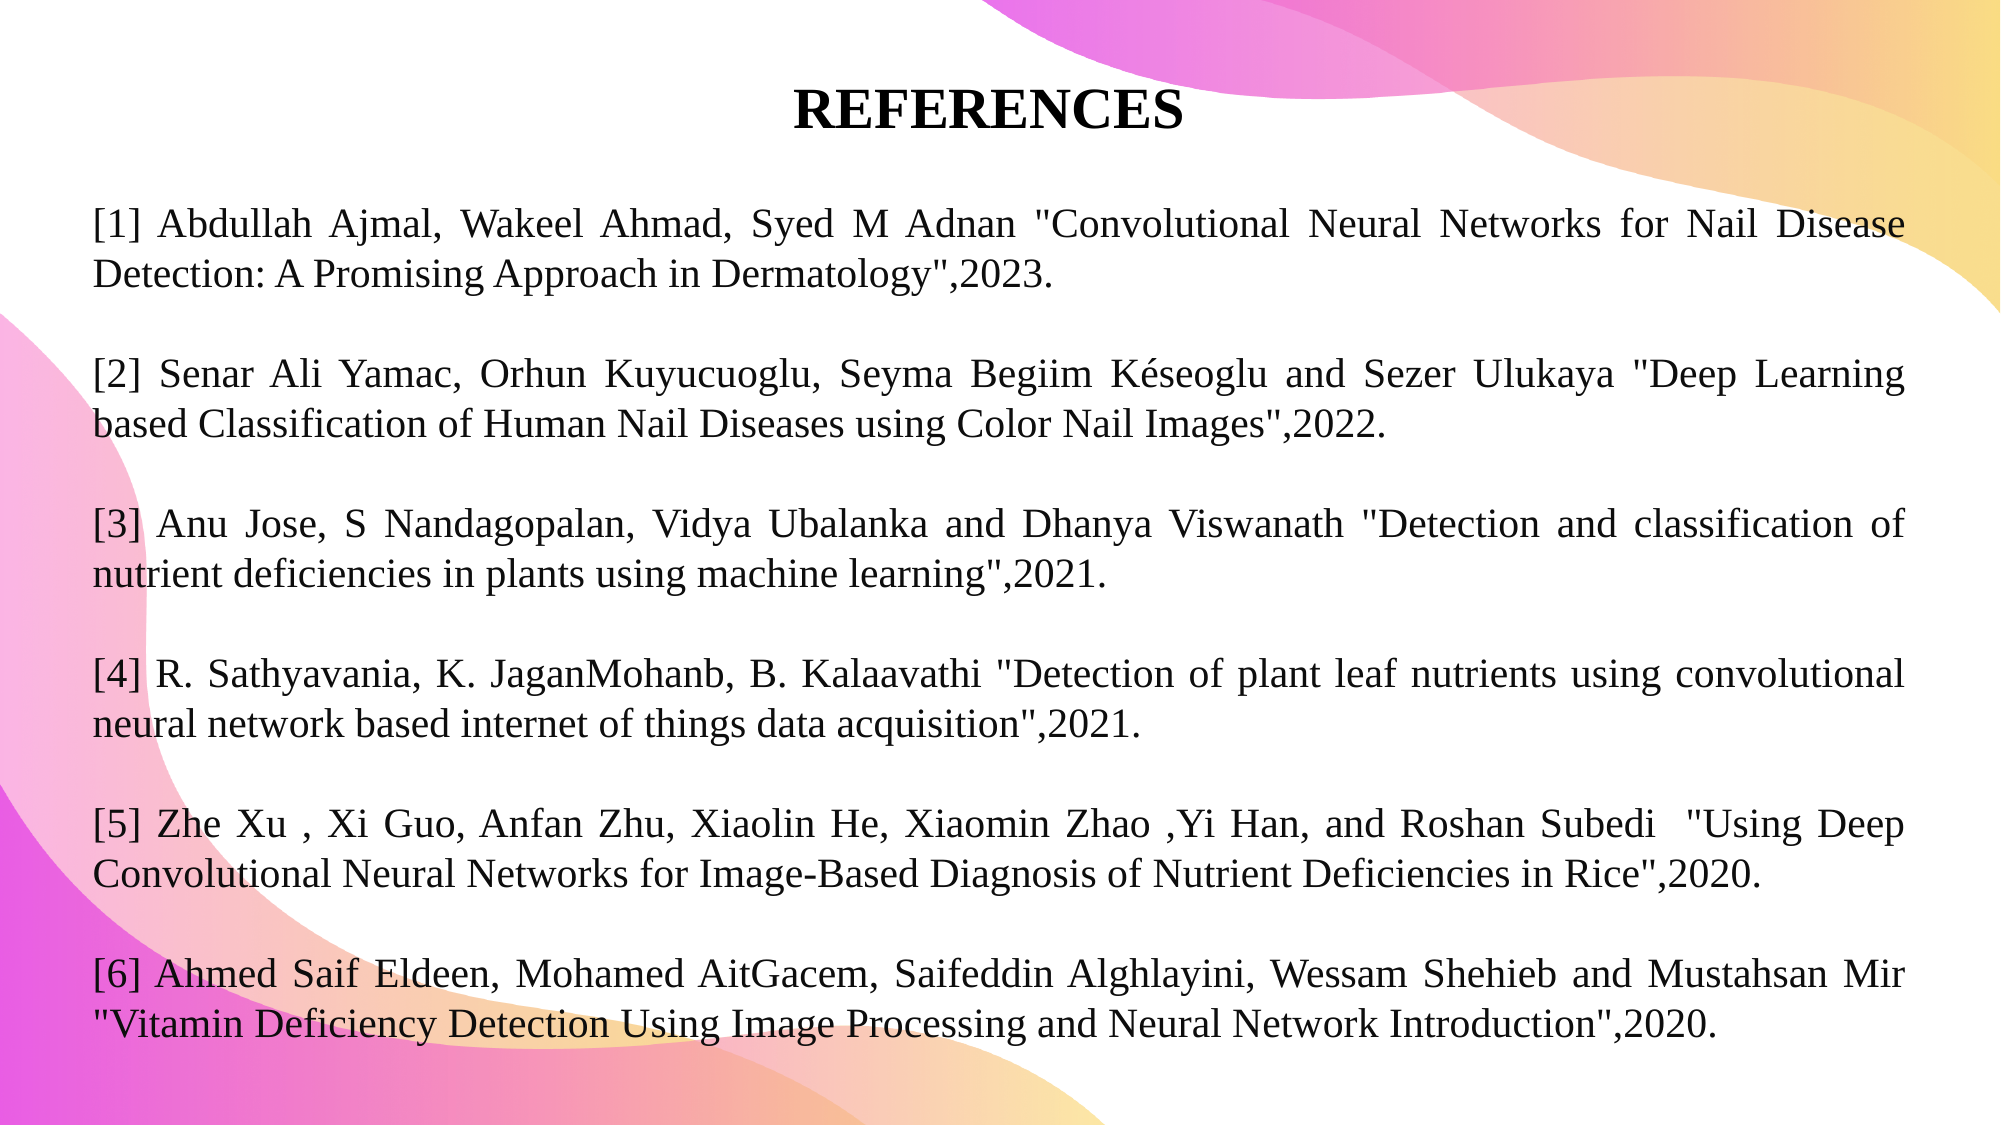

REFERENCES
[1] Abdullah Ajmal, Wakeel Ahmad, Syed M Adnan "Convolutional Neural Networks for Nail Disease Detection: A Promising Approach in Dermatology",2023.

[2] Senar Ali Yamac, Orhun Kuyucuoglu, Seyma Begiim Késeoglu and Sezer Ulukaya "Deep Learning based Classification of Human Nail Diseases using Color Nail Images",2022.

[3] Anu Jose, S Nandagopalan, Vidya Ubalanka and Dhanya Viswanath "Detection and classification of nutrient deficiencies in plants using machine learning",2021.

[4] R. Sathyavania, K. JaganMohanb, B. Kalaavathi "Detection of plant leaf nutrients using convolutional neural network based internet of things data acquisition",2021.

[5] Zhe Xu , Xi Guo, Anfan Zhu, Xiaolin He, Xiaomin Zhao ,Yi Han, and Roshan Subedi  "Using Deep Convolutional Neural Networks for Image-Based Diagnosis of Nutrient Deficiencies in Rice",2020.

[6] Ahmed Saif Eldeen, Mohamed AitGacem, Saifeddin Alghlayini, Wessam Shehieb and Mustahsan Mir "Vitamin Deficiency Detection Using Image Processing and Neural Network Introduction",2020.